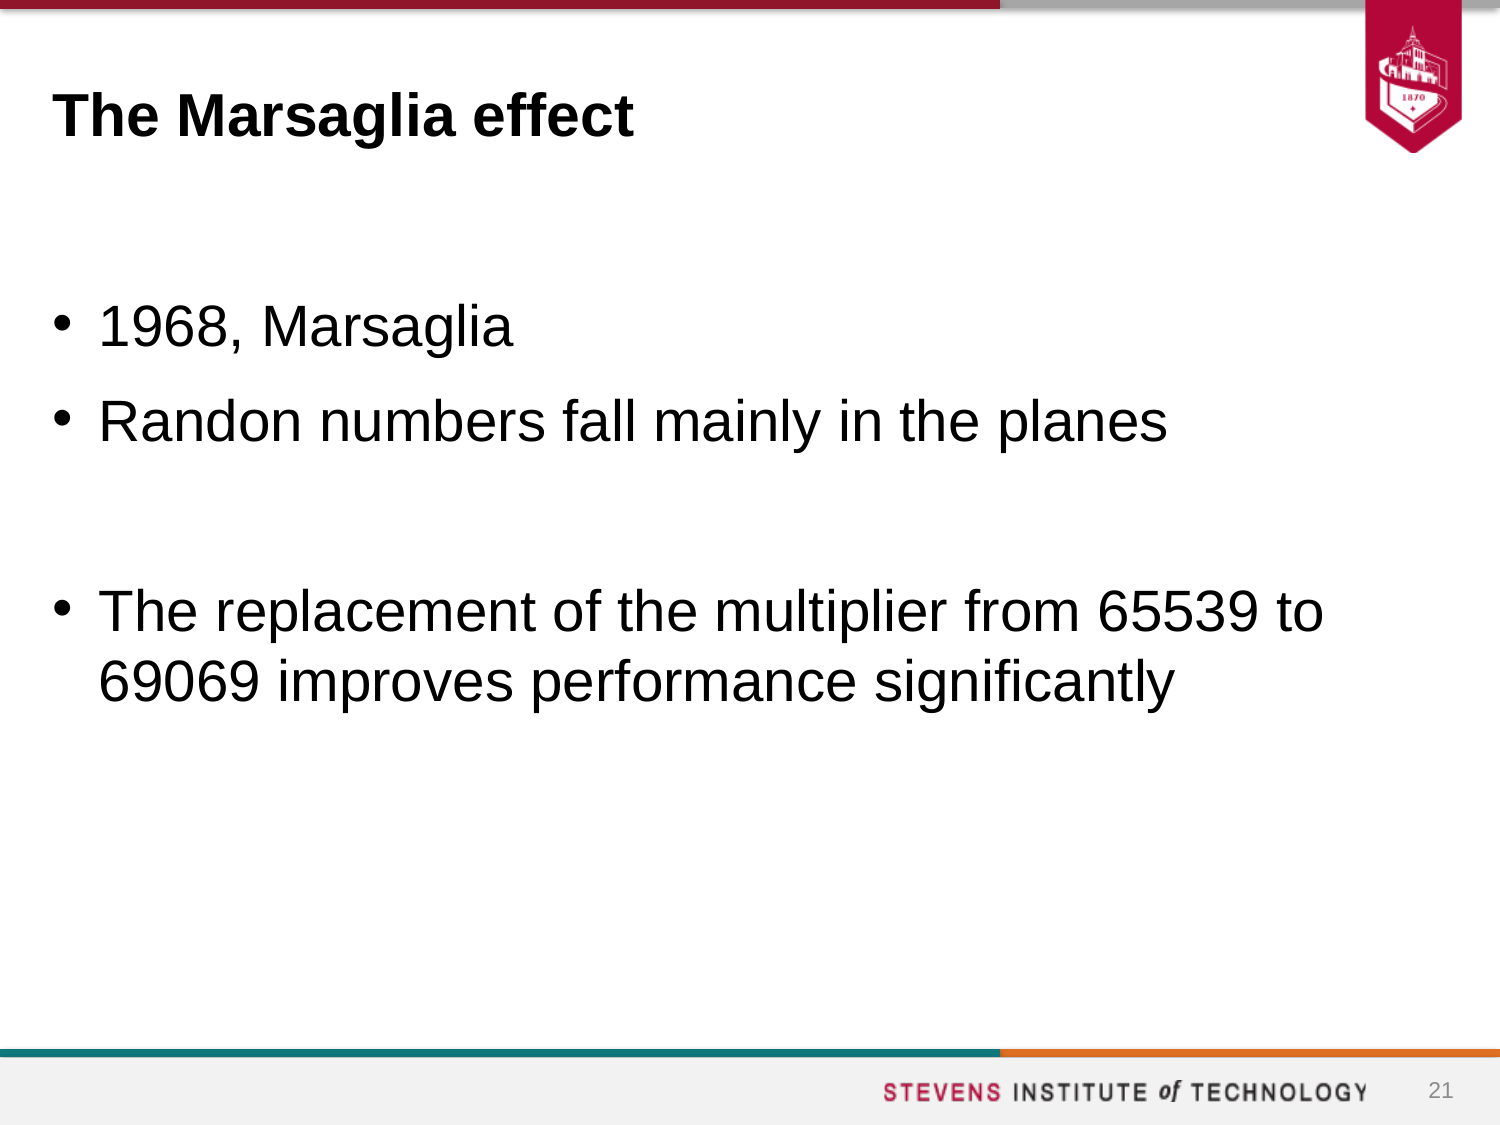

# The Marsaglia effect

1968, Marsaglia
Randon numbers fall mainly in the planes

The replacement of the multiplier from 65539 to 69069 improves performance significantly

21